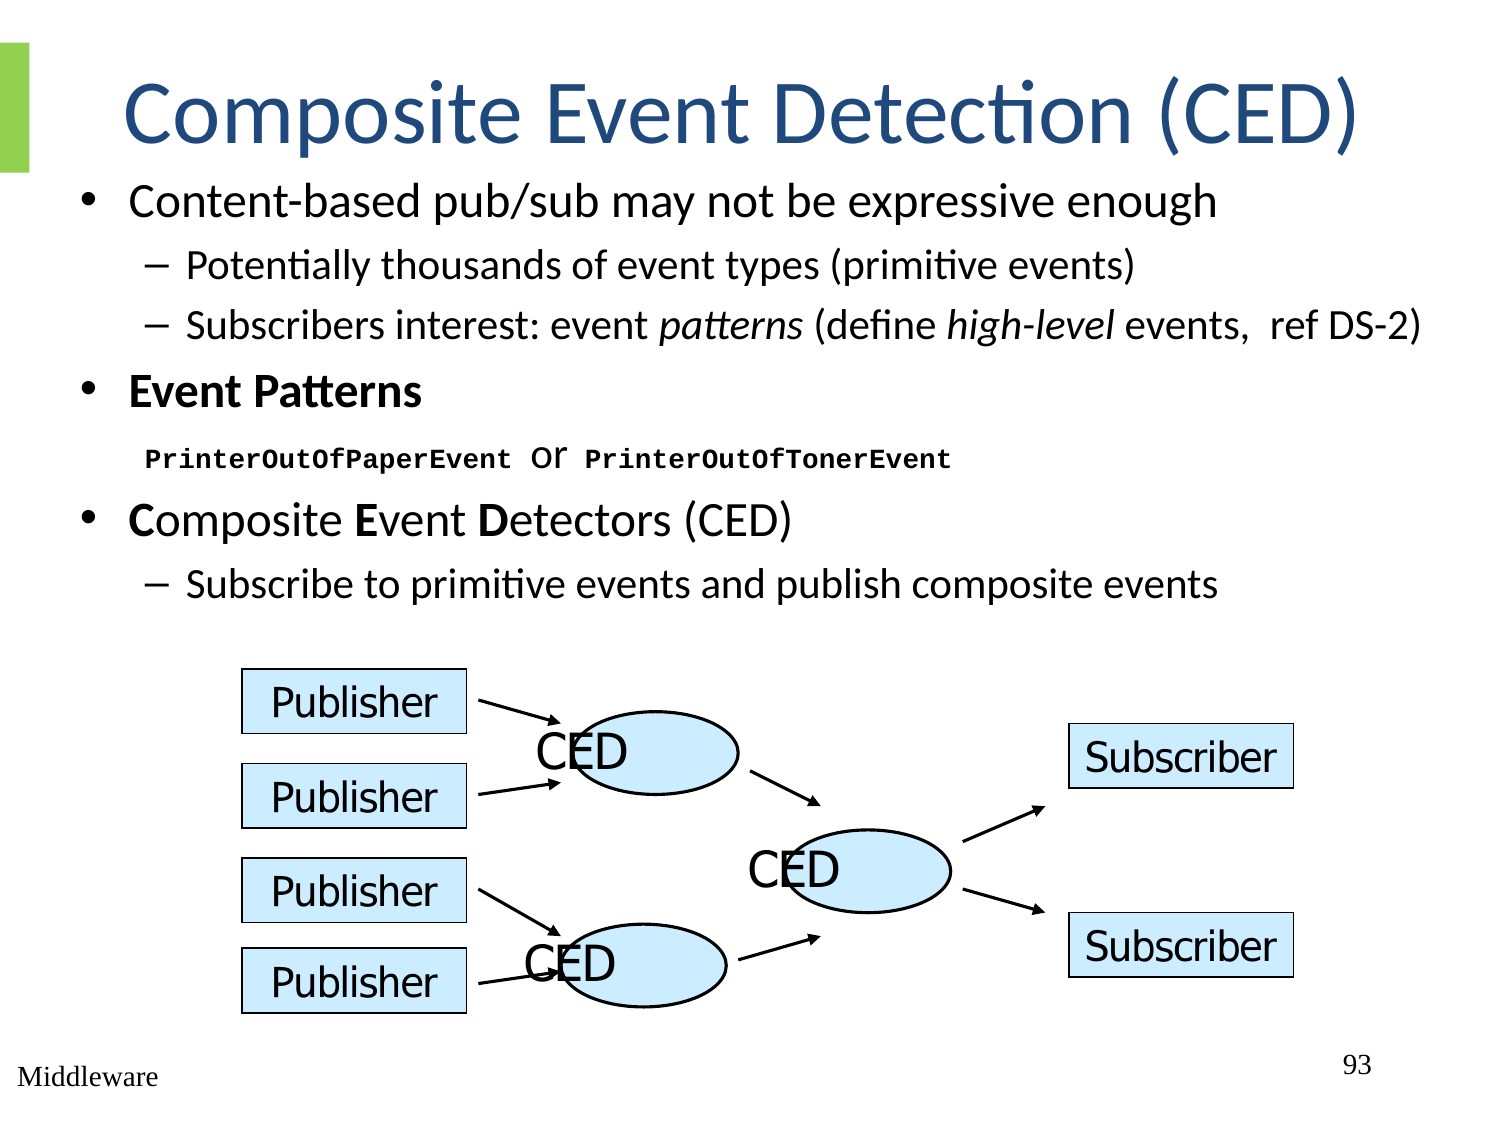

# Composite Event Detection (CED)
Content-based pub/sub may not be expressive enough
Potentially thousands of event types (primitive events)
Subscribers interest: event patterns (define high-level events,  ref DS-2)
Event Patterns
PrinterOutOfPaperEvent or PrinterOutOfTonerEvent
Composite Event Detectors (CED)
Subscribe to primitive events and publish composite events
Publisher

CED
Subscriber
Publisher

CED
Publisher

Subscriber

CED

Publisher

93
Middleware